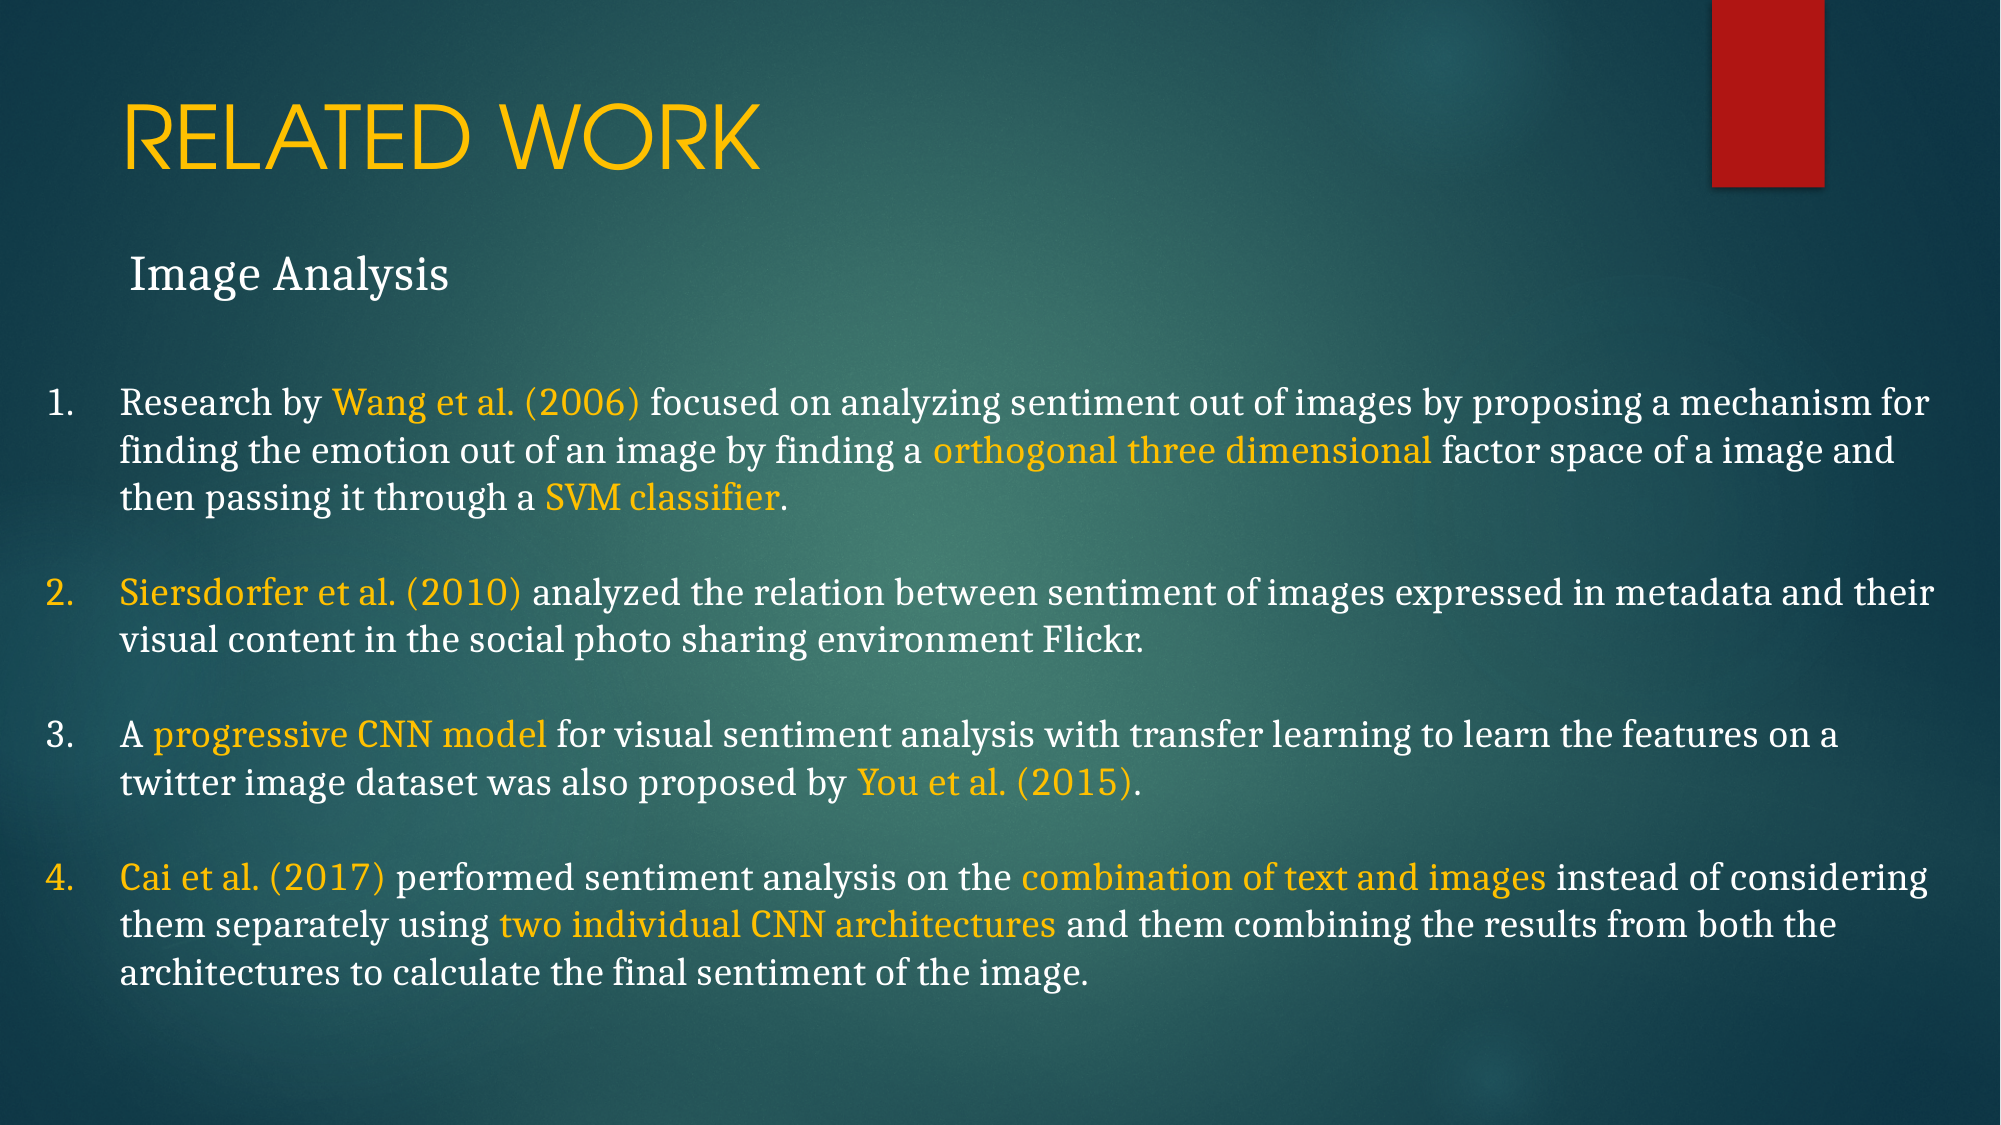

# RELATED WORK

Image Analysis
Research by Wang et al. (2006) focused on analyzing sentiment out of images by proposing a mechanism for finding the emotion out of an image by finding a orthogonal three dimensional factor space of a image and then passing it through a SVM classifier.

Siersdorfer et al. (2010) analyzed the relation between sentiment of images expressed in metadata and their visual content in the social photo sharing environment Flickr.

A progressive CNN model for visual sentiment analysis with transfer learning to learn the features on a twitter image dataset was also proposed by You et al. (2015).

Cai et al. (2017) performed sentiment analysis on the combination of text and images instead of considering them separately using two individual CNN architectures and them combining the results from both the architectures to calculate the final sentiment of the image.